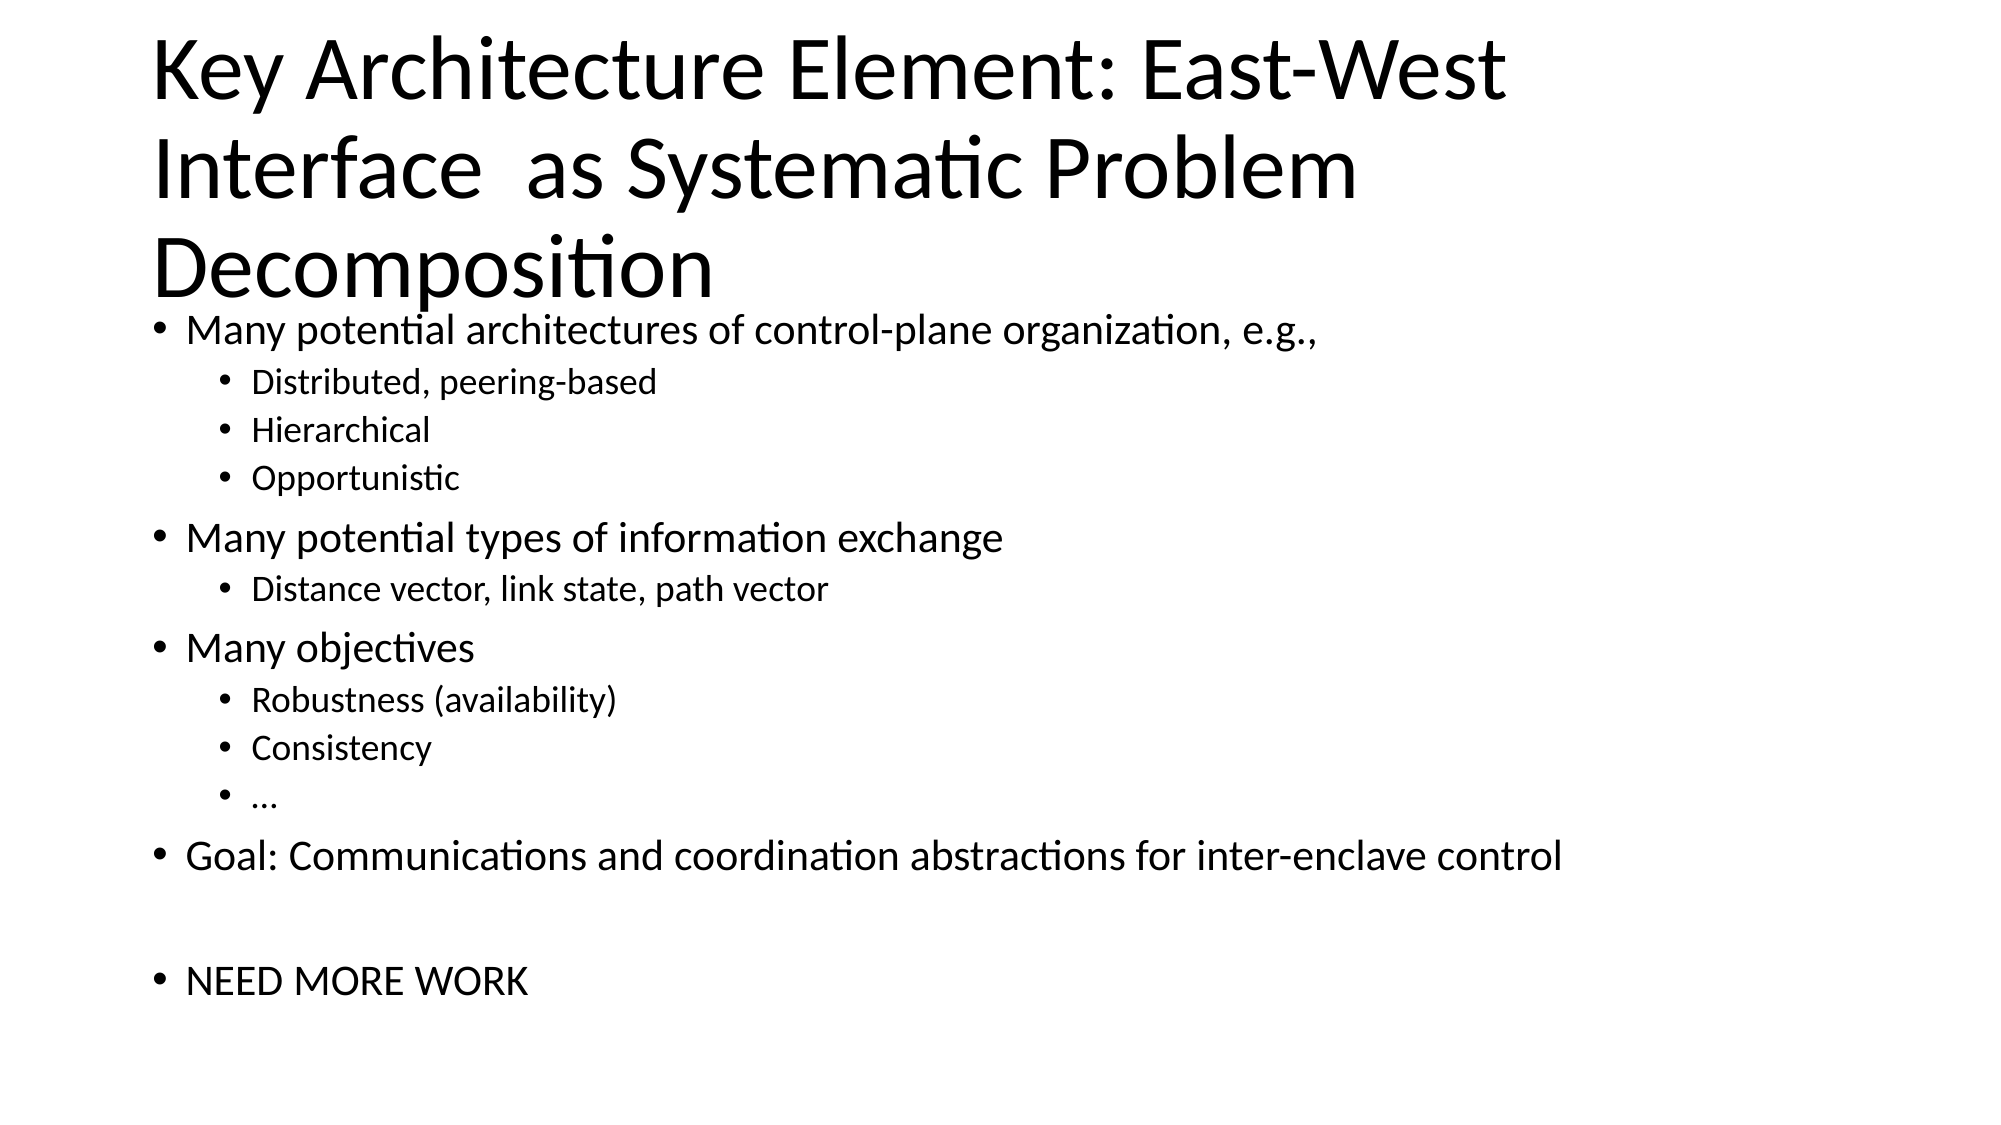

# Key Architecture Element: East-West Interface  as Systematic Problem Decomposition
Many potential architectures of control-plane organization, e.g.,
Distributed, peering-based
Hierarchical
Opportunistic
Many potential types of information exchange
Distance vector, link state, path vector
Many objectives
Robustness (availability)
Consistency
…
Goal: Communications and coordination abstractions for inter-enclave control

NEED MORE WORK